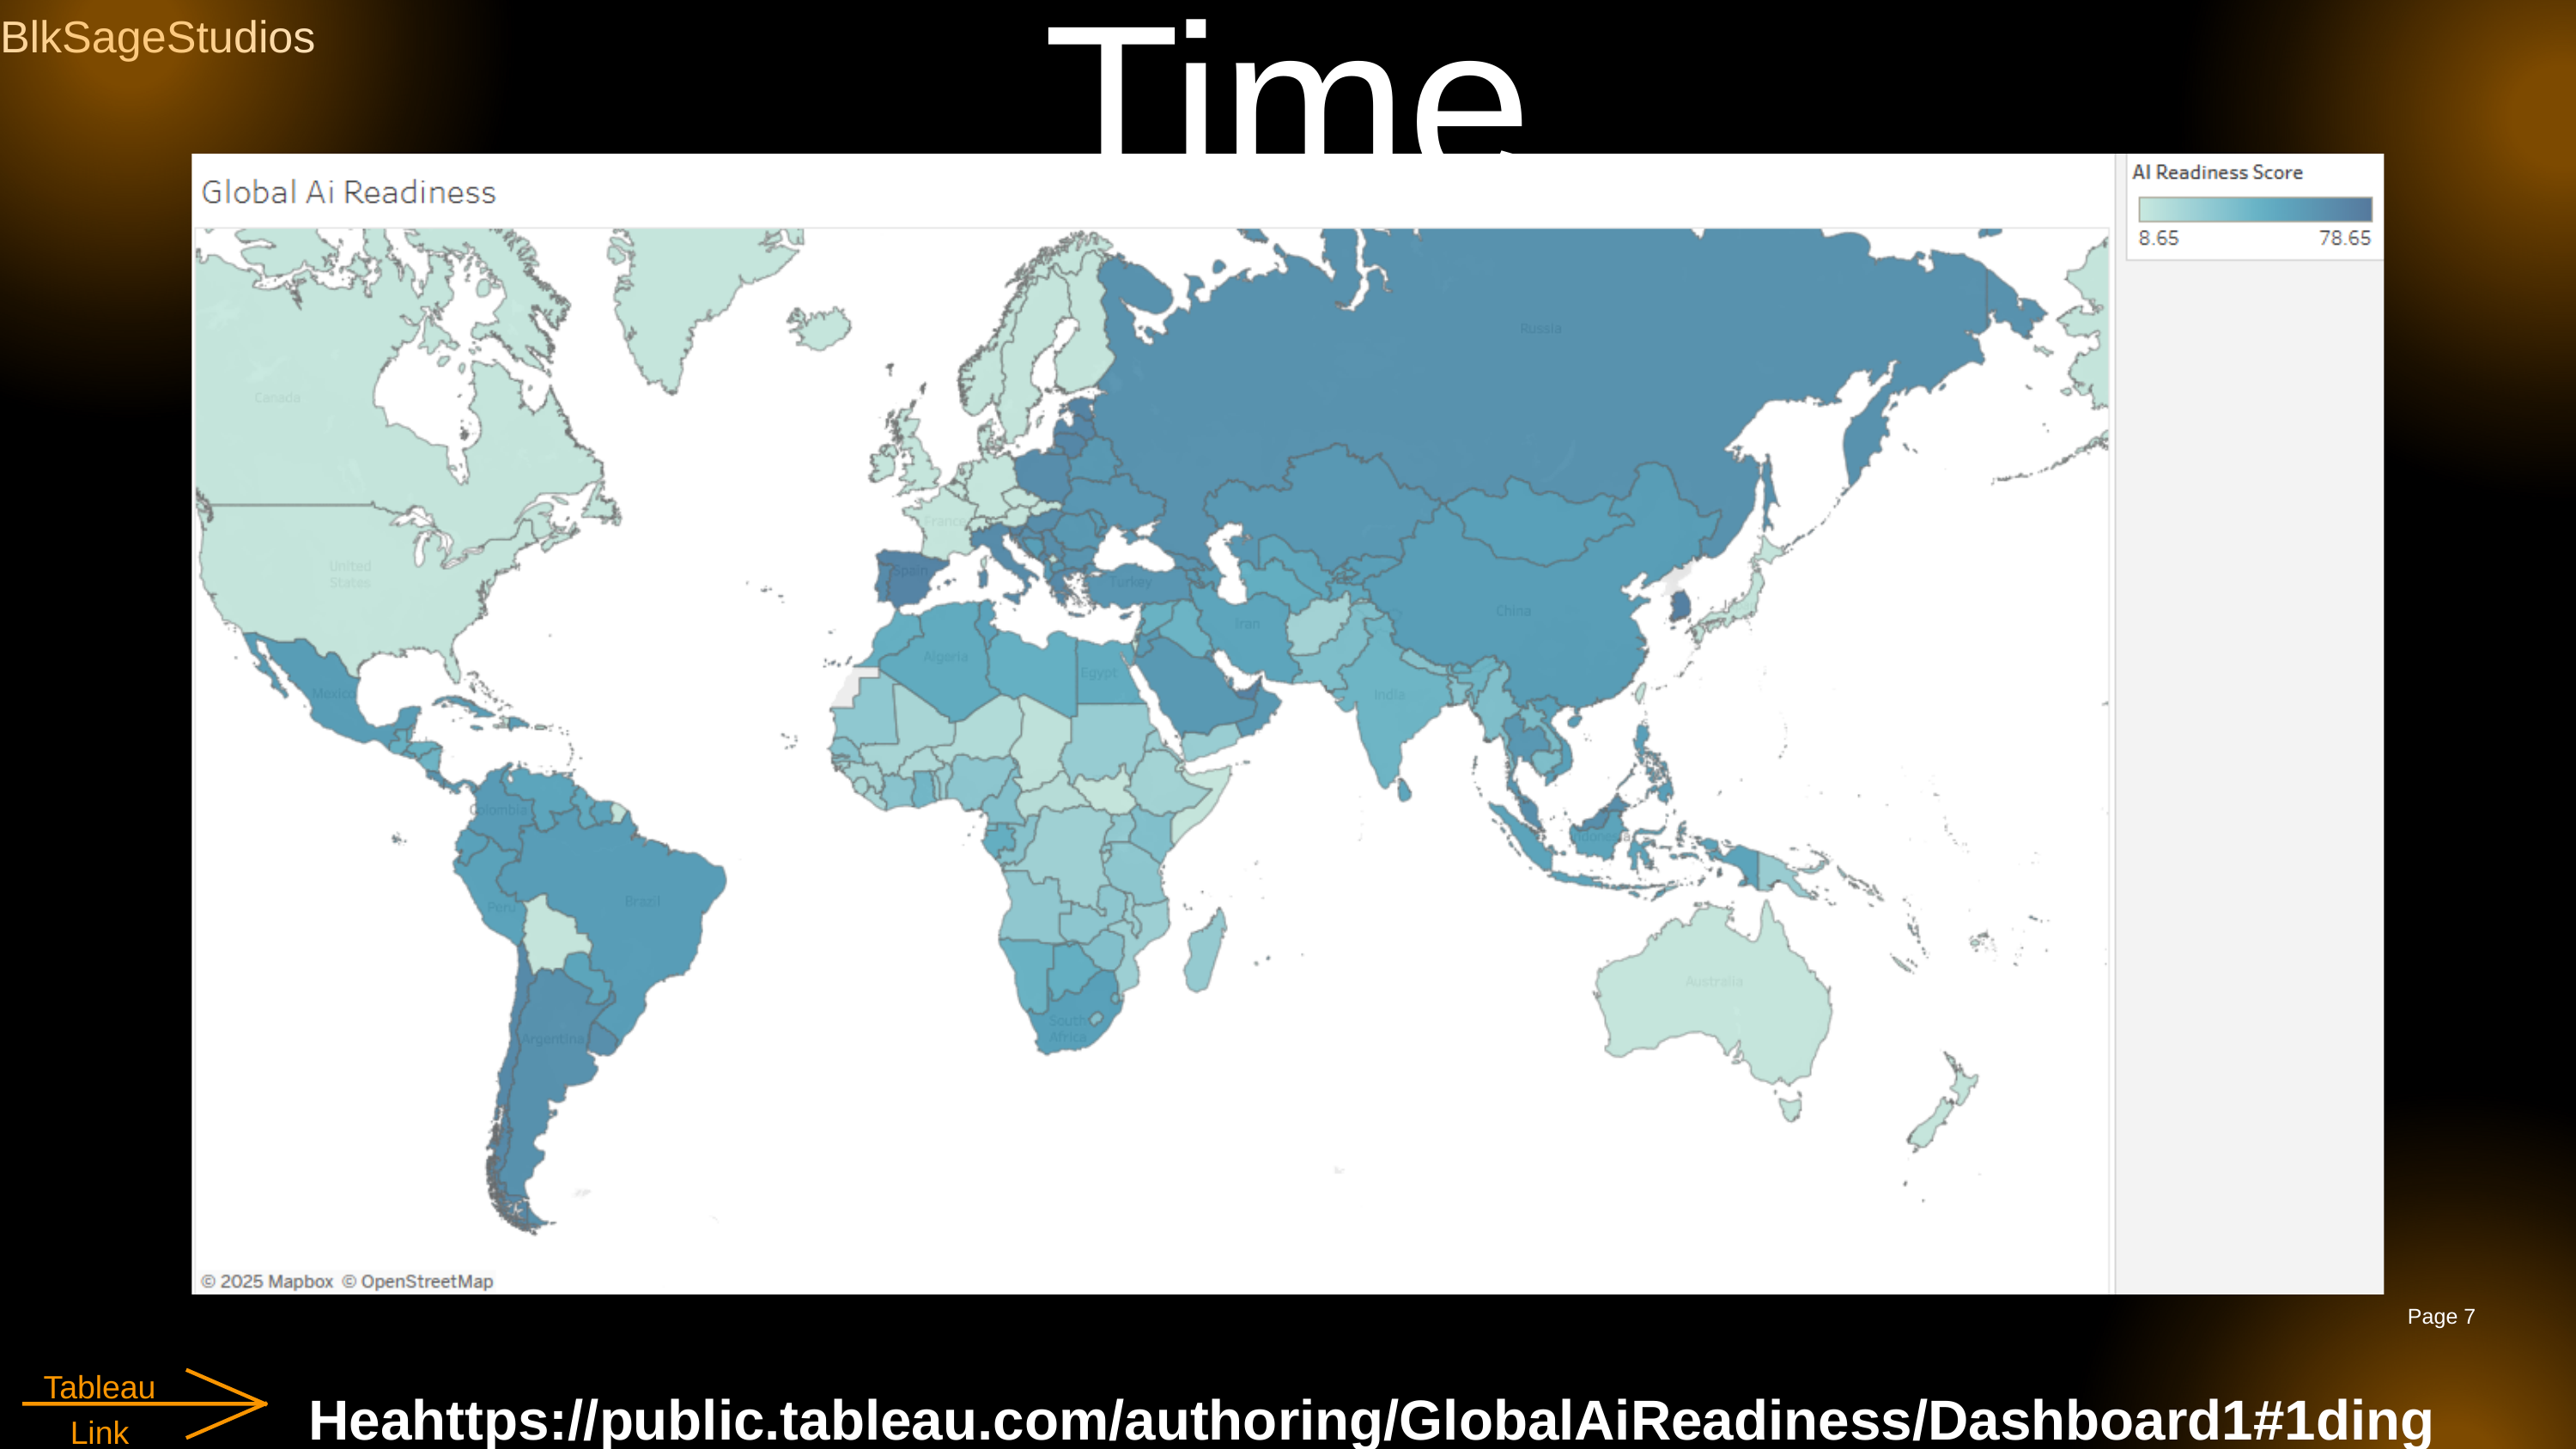

Time
BlkSageStudios

Page 7
Tableau Link

Heahttps://public.tableau.com/authoring/GlobalAiReadiness/Dashboard1#1ding